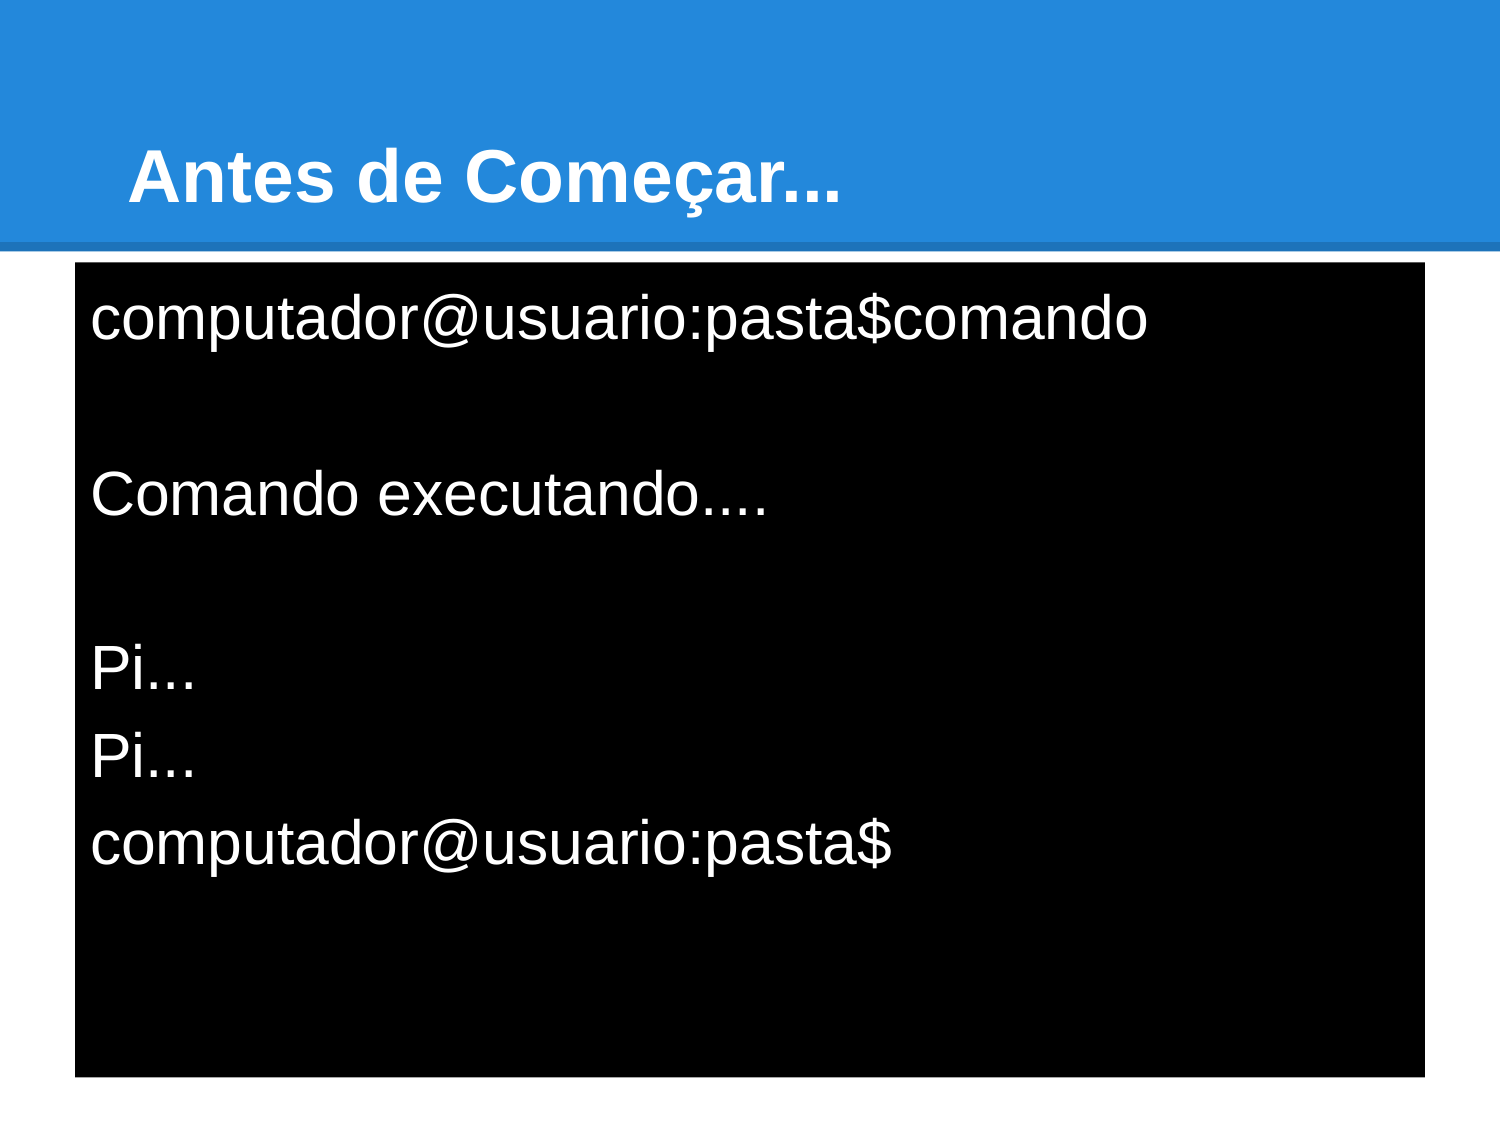

# Antes de Começar...
computador@usuario:pasta$comando

Comando executando....

Pi...
Pi...
computador@usuario:pasta$